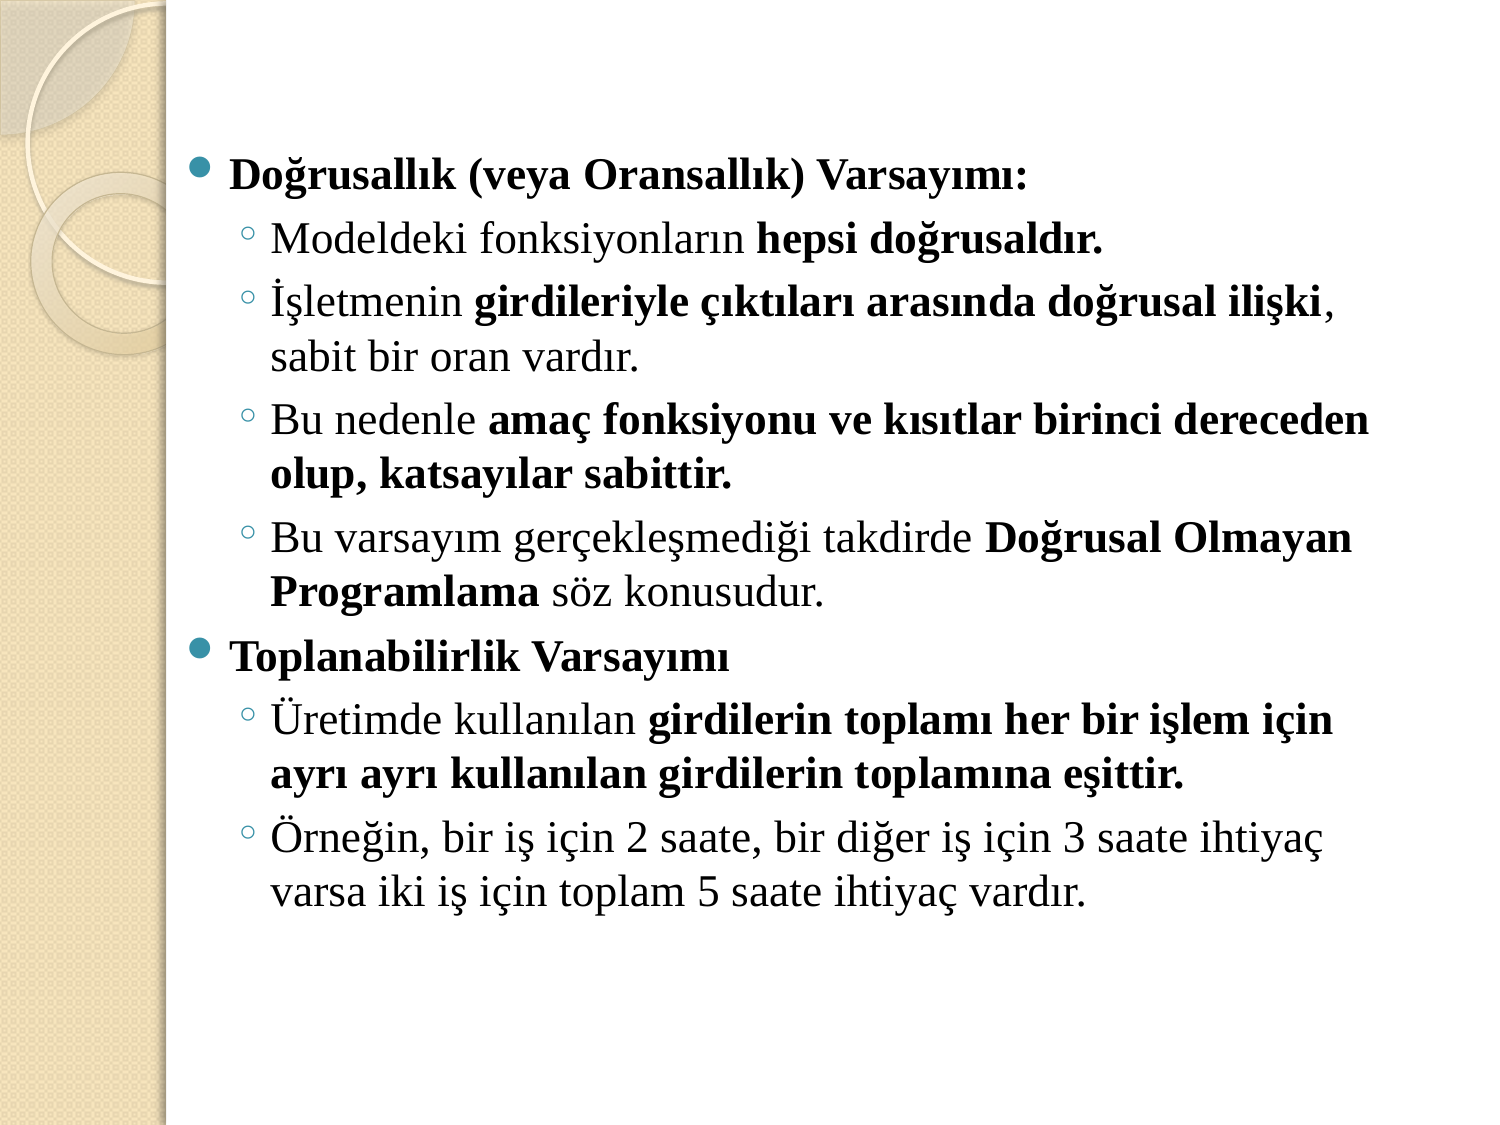

Doğrusallık (veya Oransallık) Varsayımı:
Modeldeki fonksiyonların hepsi doğrusaldır.
İşletmenin girdileriyle çıktıları arasında doğrusal ilişki, sabit bir oran vardır.
Bu nedenle amaç fonksiyonu ve kısıtlar birinci dereceden olup, katsayılar sabittir.
Bu varsayım gerçekleşmediği takdirde Doğrusal Olmayan Programlama söz konusudur.
Toplanabilirlik Varsayımı
Üretimde kullanılan girdilerin toplamı her bir işlem için ayrı ayrı kullanılan girdilerin toplamına eşittir.
Örneğin, bir iş için 2 saate, bir diğer iş için 3 saate ihtiyaç varsa iki iş için toplam 5 saate ihtiyaç vardır.